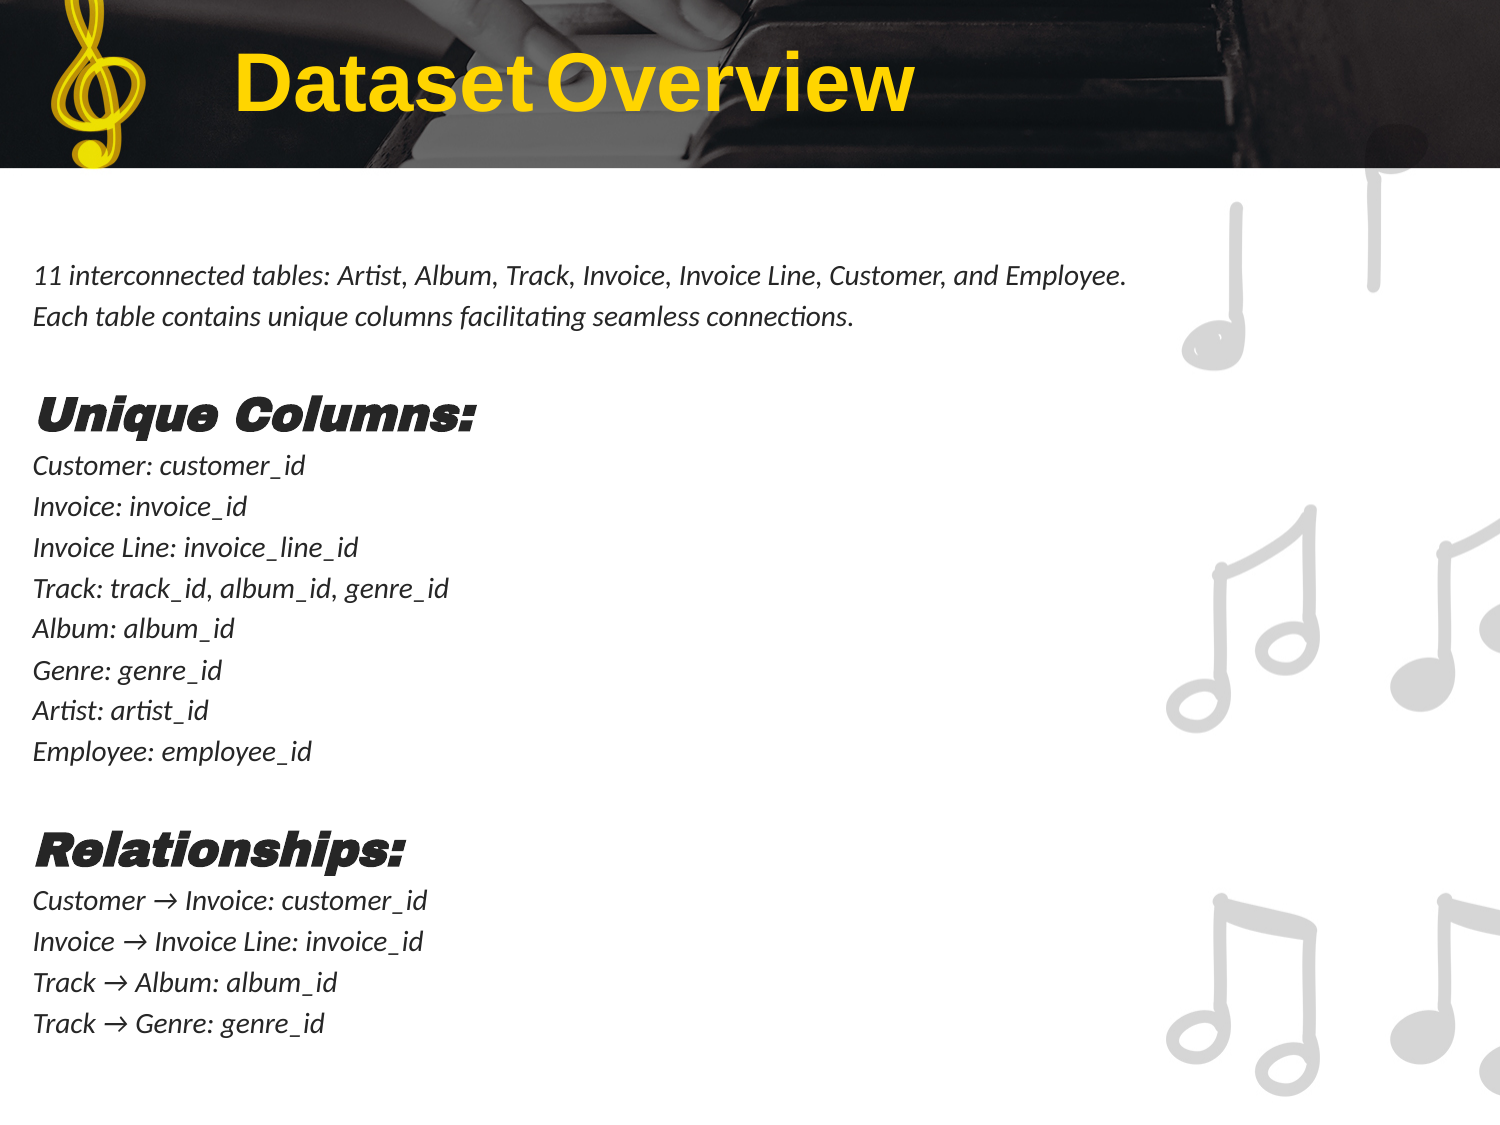

# Dataset Overview

11 interconnected tables: Artist, Album, Track, Invoice, Invoice Line, Customer, and Employee.
Each table contains unique columns facilitating seamless connections.

Unique Columns:
Customer: customer_id
Invoice: invoice_id
Invoice Line: invoice_line_id
Track: track_id, album_id, genre_id
Album: album_id
Genre: genre_id
Artist: artist_id
Employee: employee_id

Relationships:
Customer → Invoice: customer_id
Invoice → Invoice Line: invoice_id
Track → Album: album_id
Track → Genre: genre_id